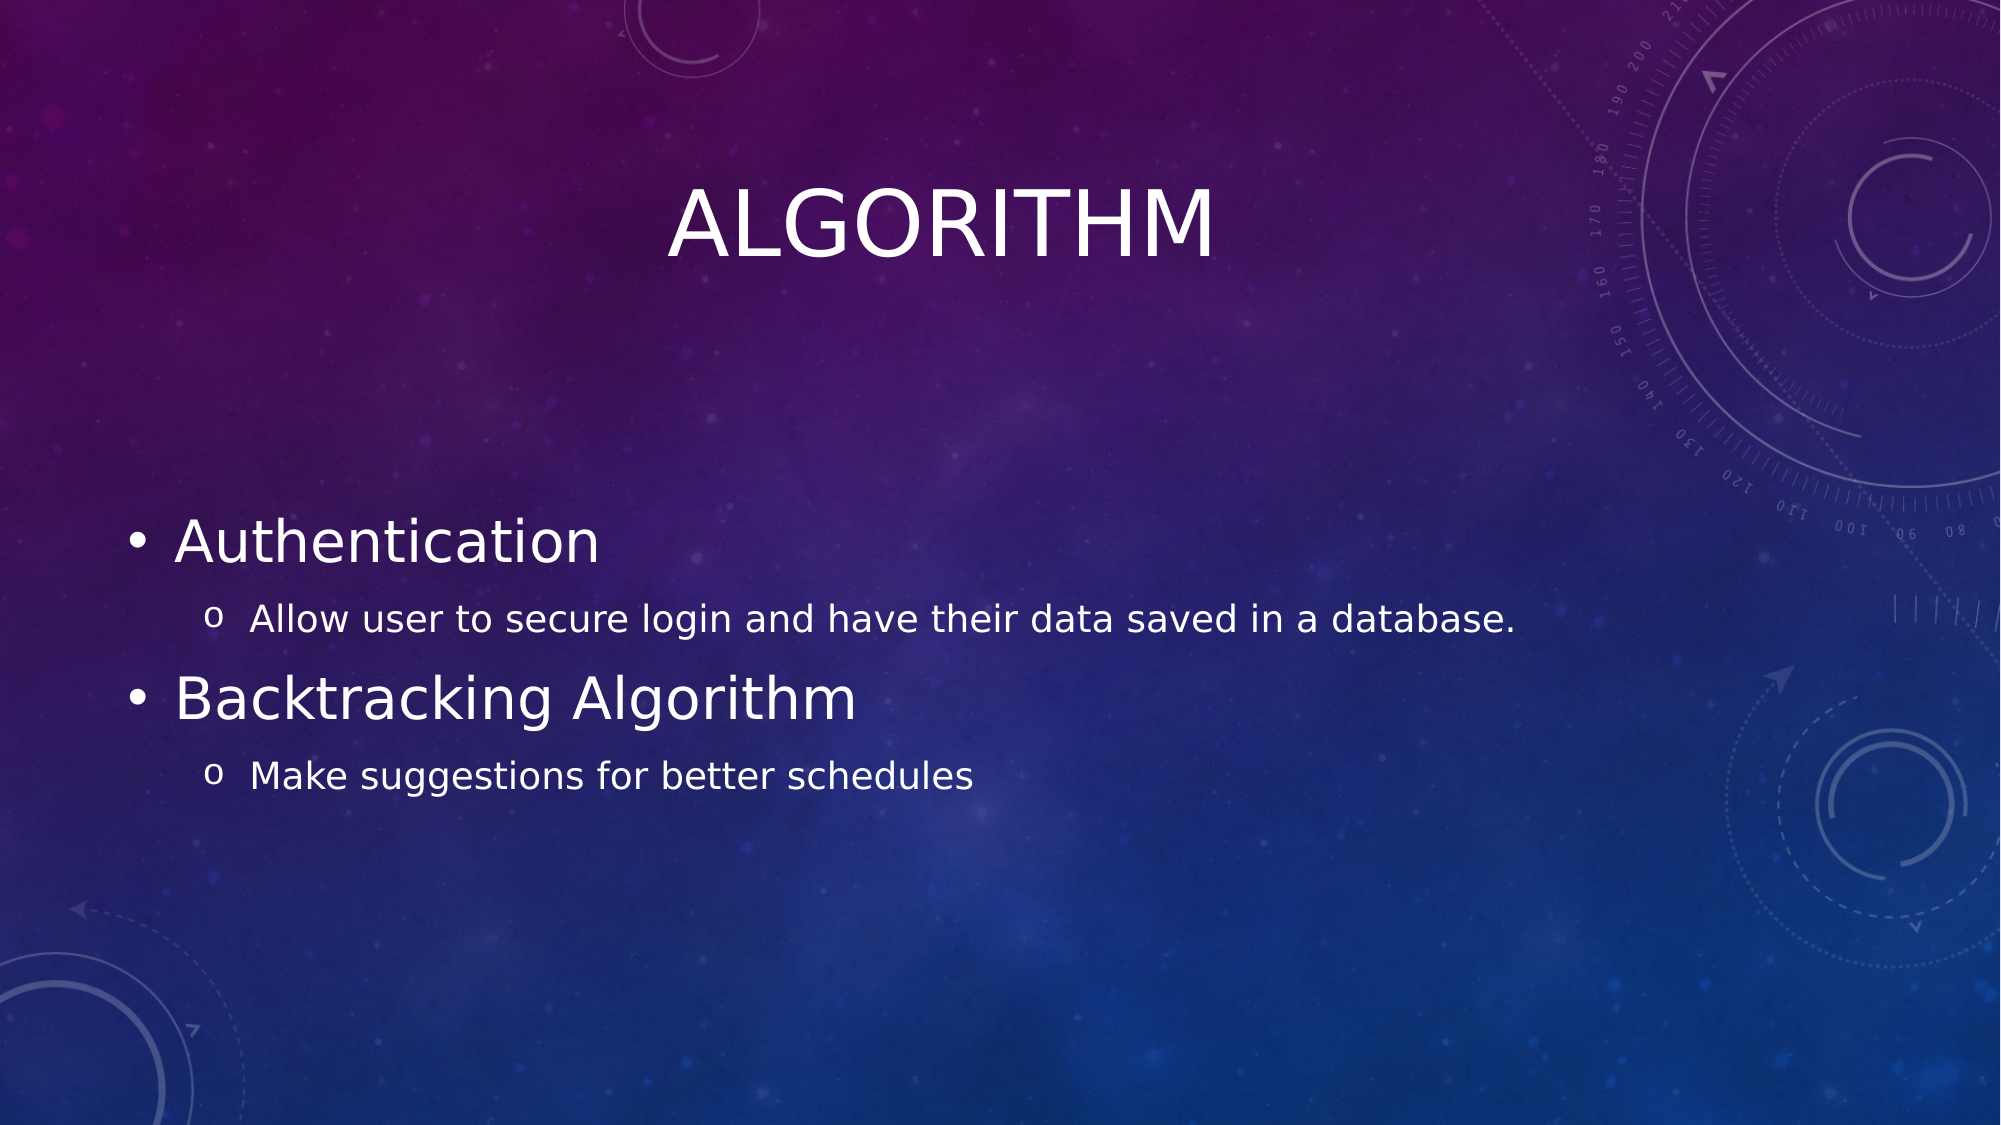

# Algorithm
Authentication
Allow user to secure login and have their data saved in a database.
Backtracking Algorithm
Make suggestions for better schedules